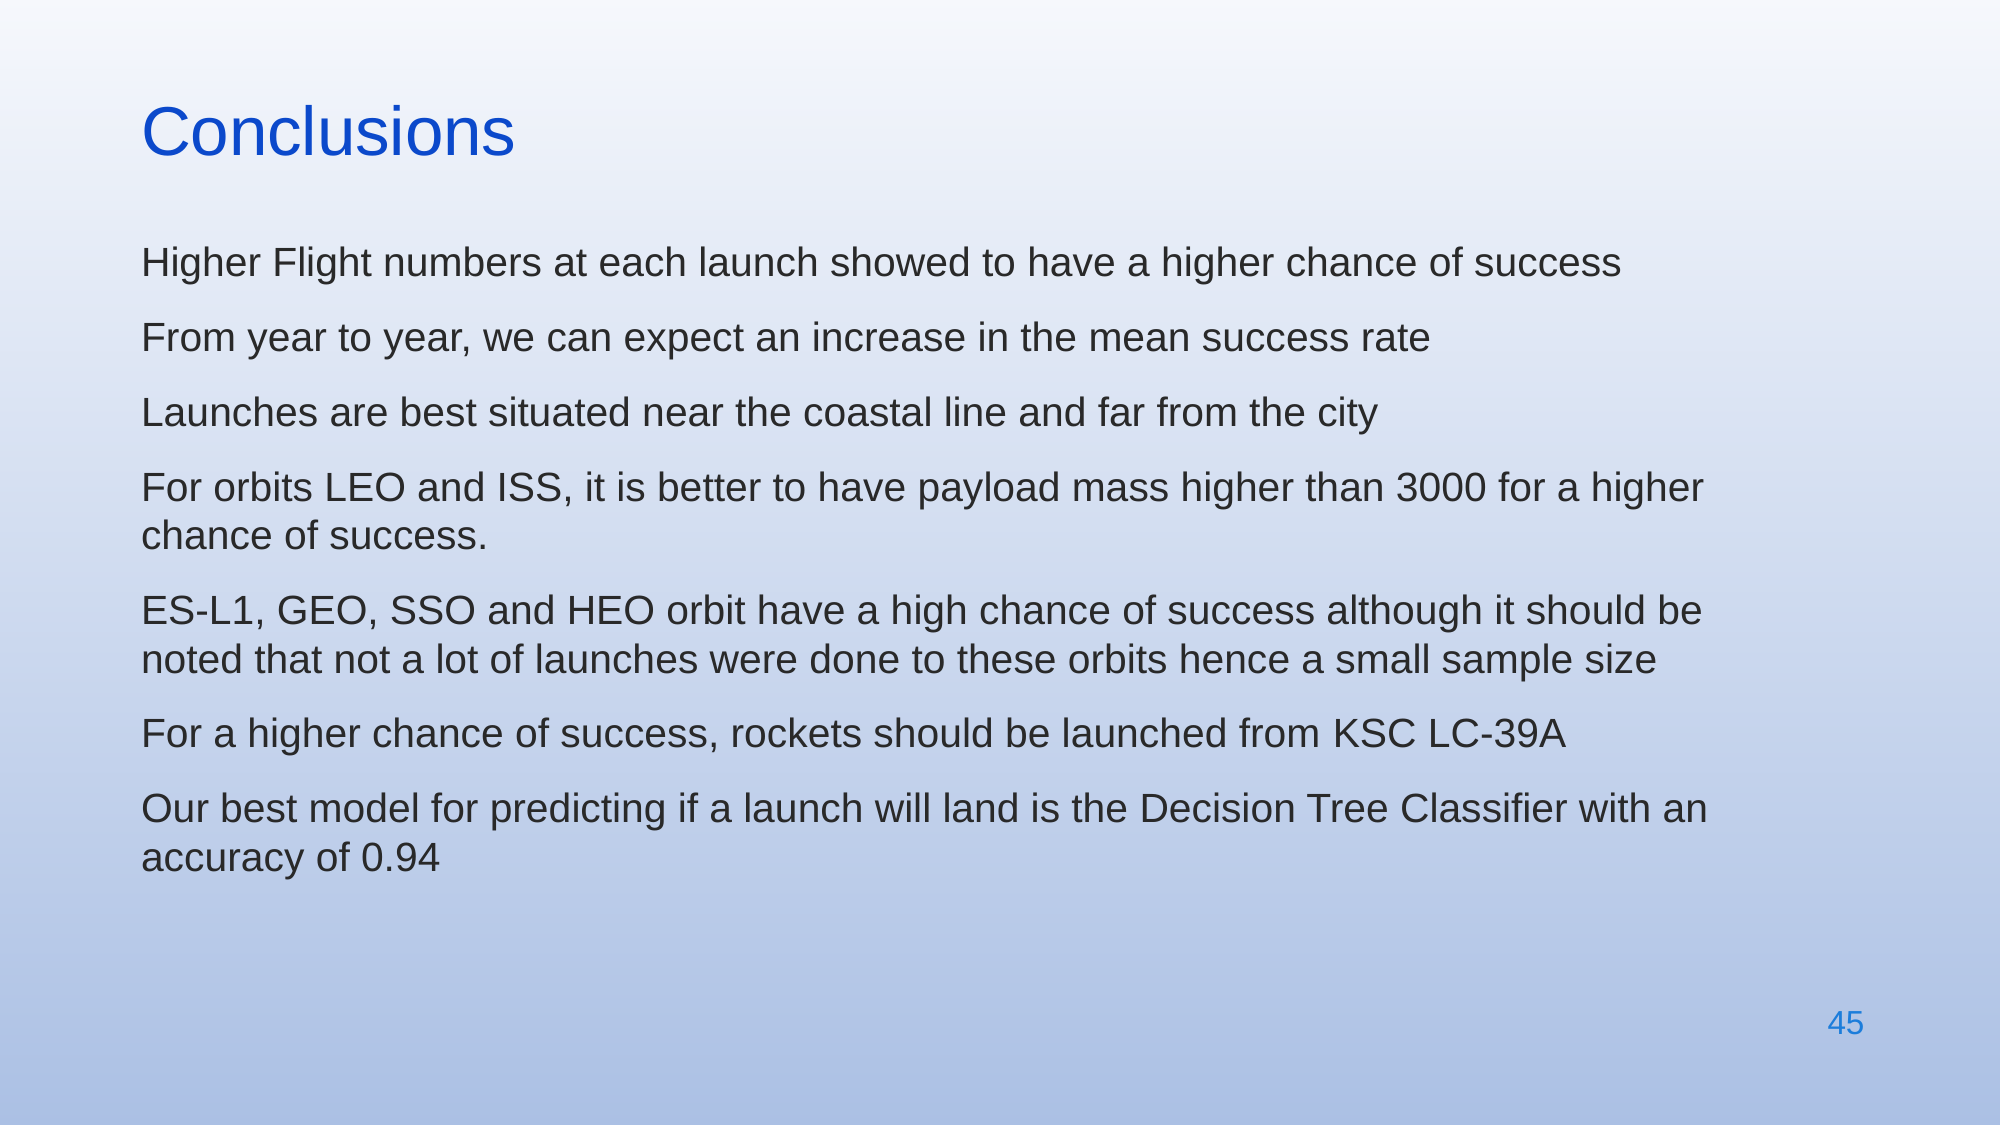

Conclusions
Higher Flight numbers at each launch showed to have a higher chance of success
From year to year, we can expect an increase in the mean success rate
Launches are best situated near the coastal line and far from the city
For orbits LEO and ISS, it is better to have payload mass higher than 3000 for a higher chance of success.
ES-L1, GEO, SSO and HEO orbit have a high chance of success although it should be noted that not a lot of launches were done to these orbits hence a small sample size
For a higher chance of success, rockets should be launched from KSC LC-39A
Our best model for predicting if a launch will land is the Decision Tree Classifier with an accuracy of 0.94
45